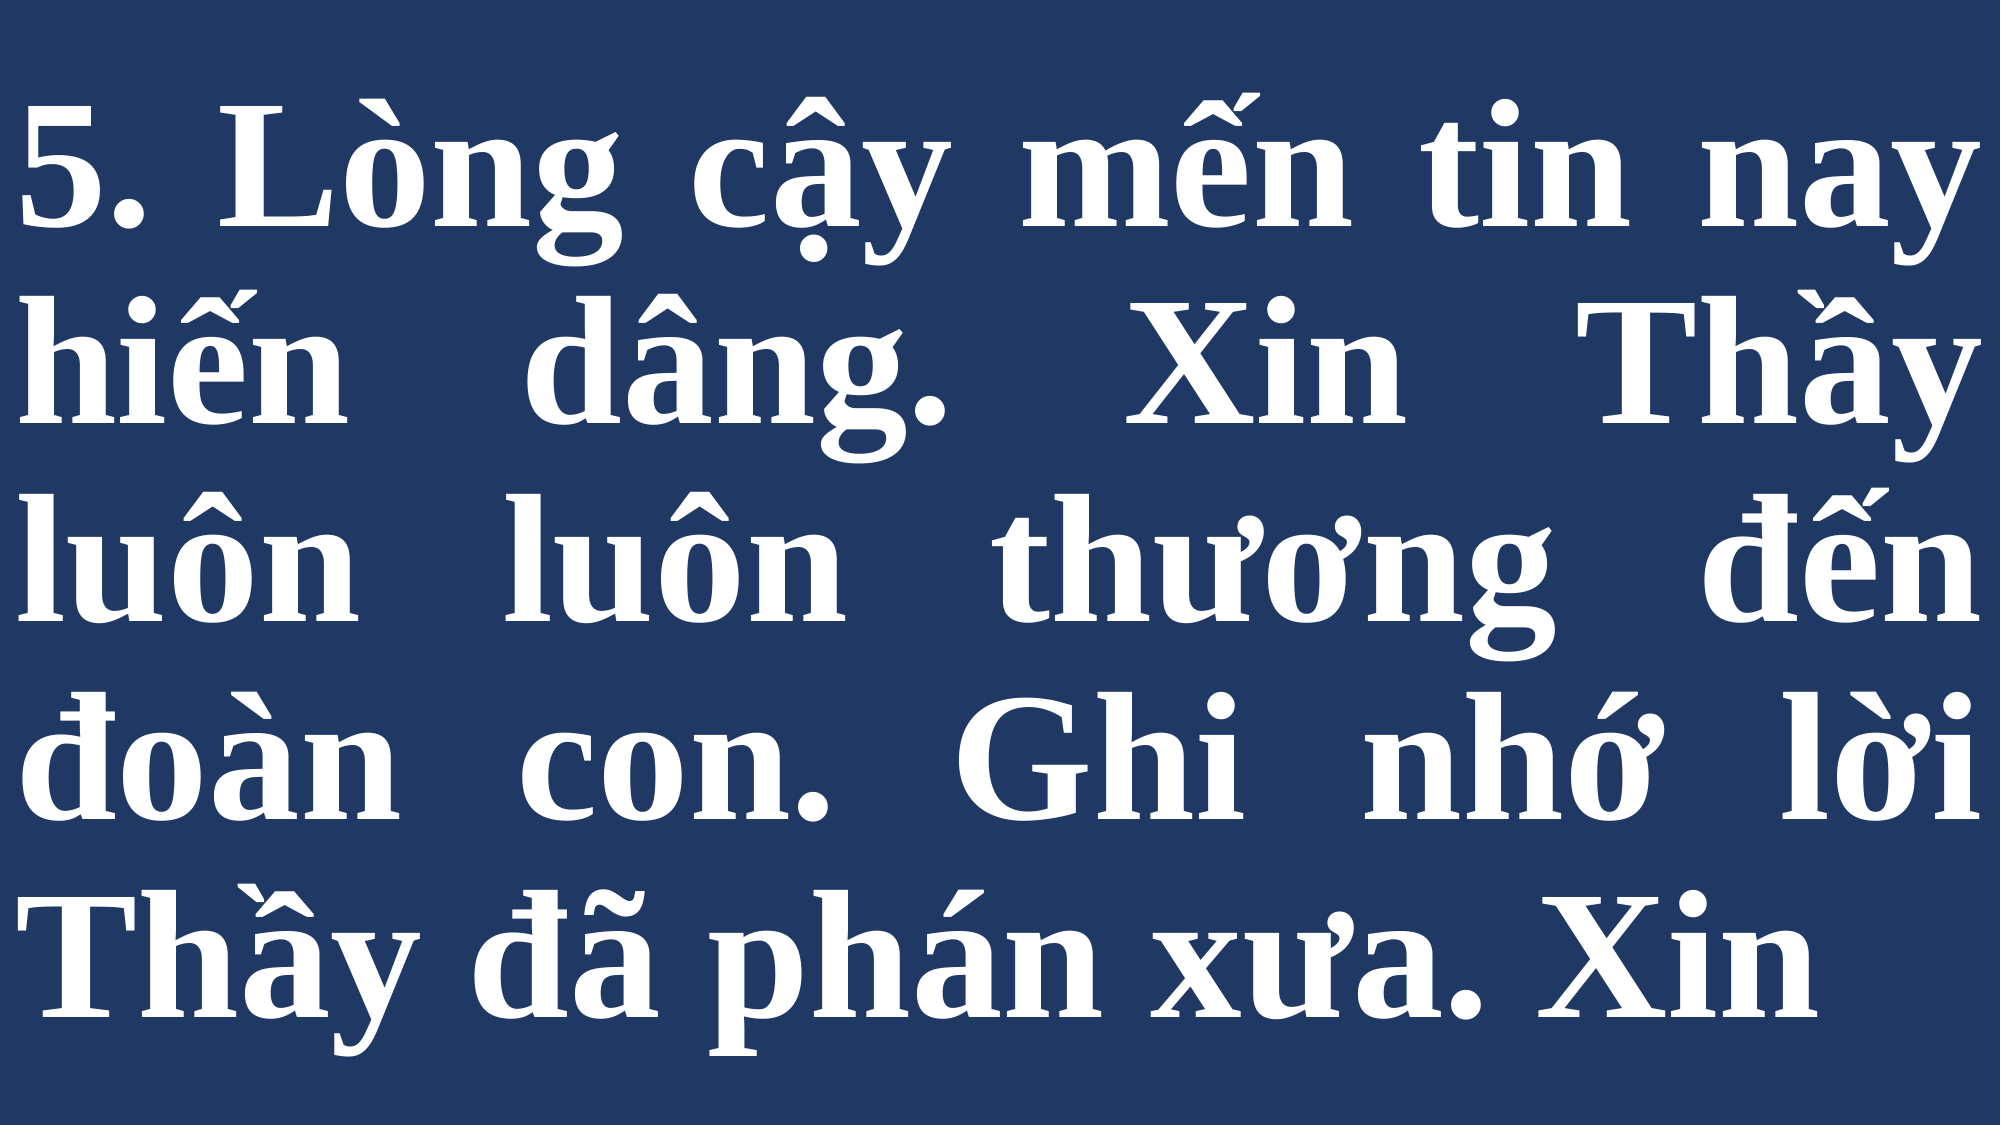

# 5. Lòng cậy mến tin nay hiến dâng. Xin Thầy luôn luôn thương đến đoàn con. Ghi nhớ lời Thầy đã phán xưa. Xin